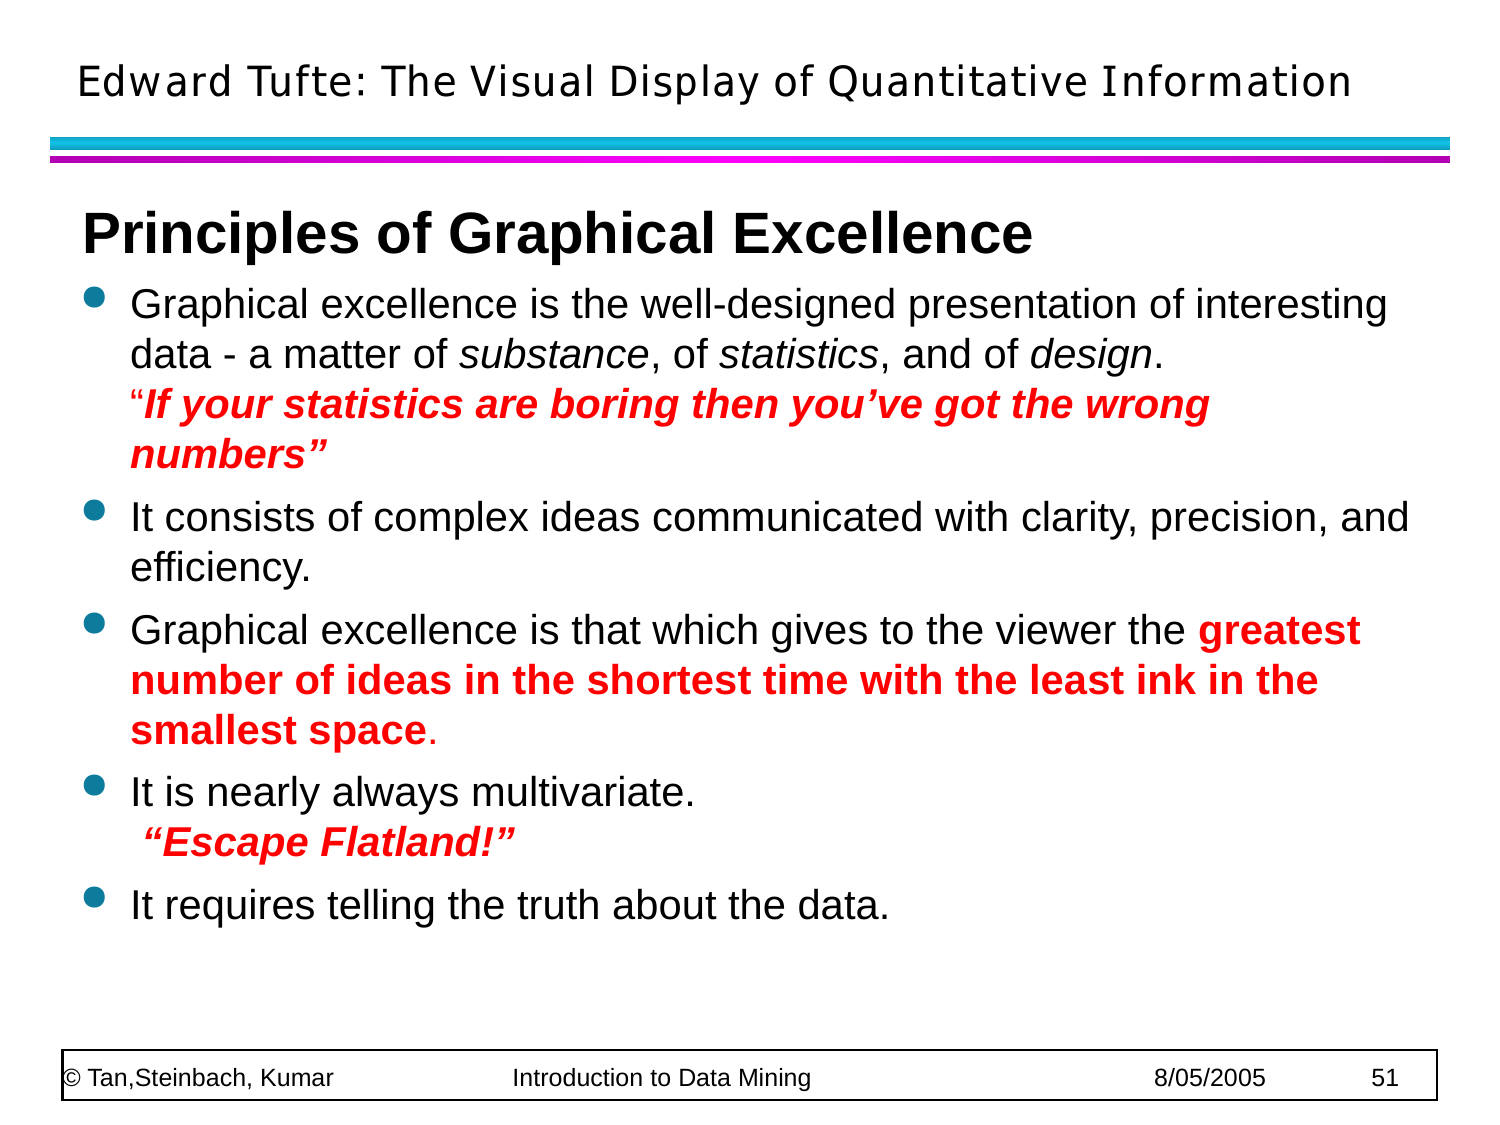

# Edward Tufte: The Visual Display of Quantitative Information
Principles of Graphical Excellence
Graphical excellence is the well-designed presentation of interesting data - a matter of substance, of statistics, and of design.
“If your statistics are boring then you’ve got the wrong numbers”
It consists of complex ideas communicated with clarity, precision, and efficiency.
Graphical excellence is that which gives to the viewer the greatest number of ideas in the shortest time with the least ink in the smallest space.
It is nearly always multivariate.
 “Escape Flatland!”
It requires telling the truth about the data.